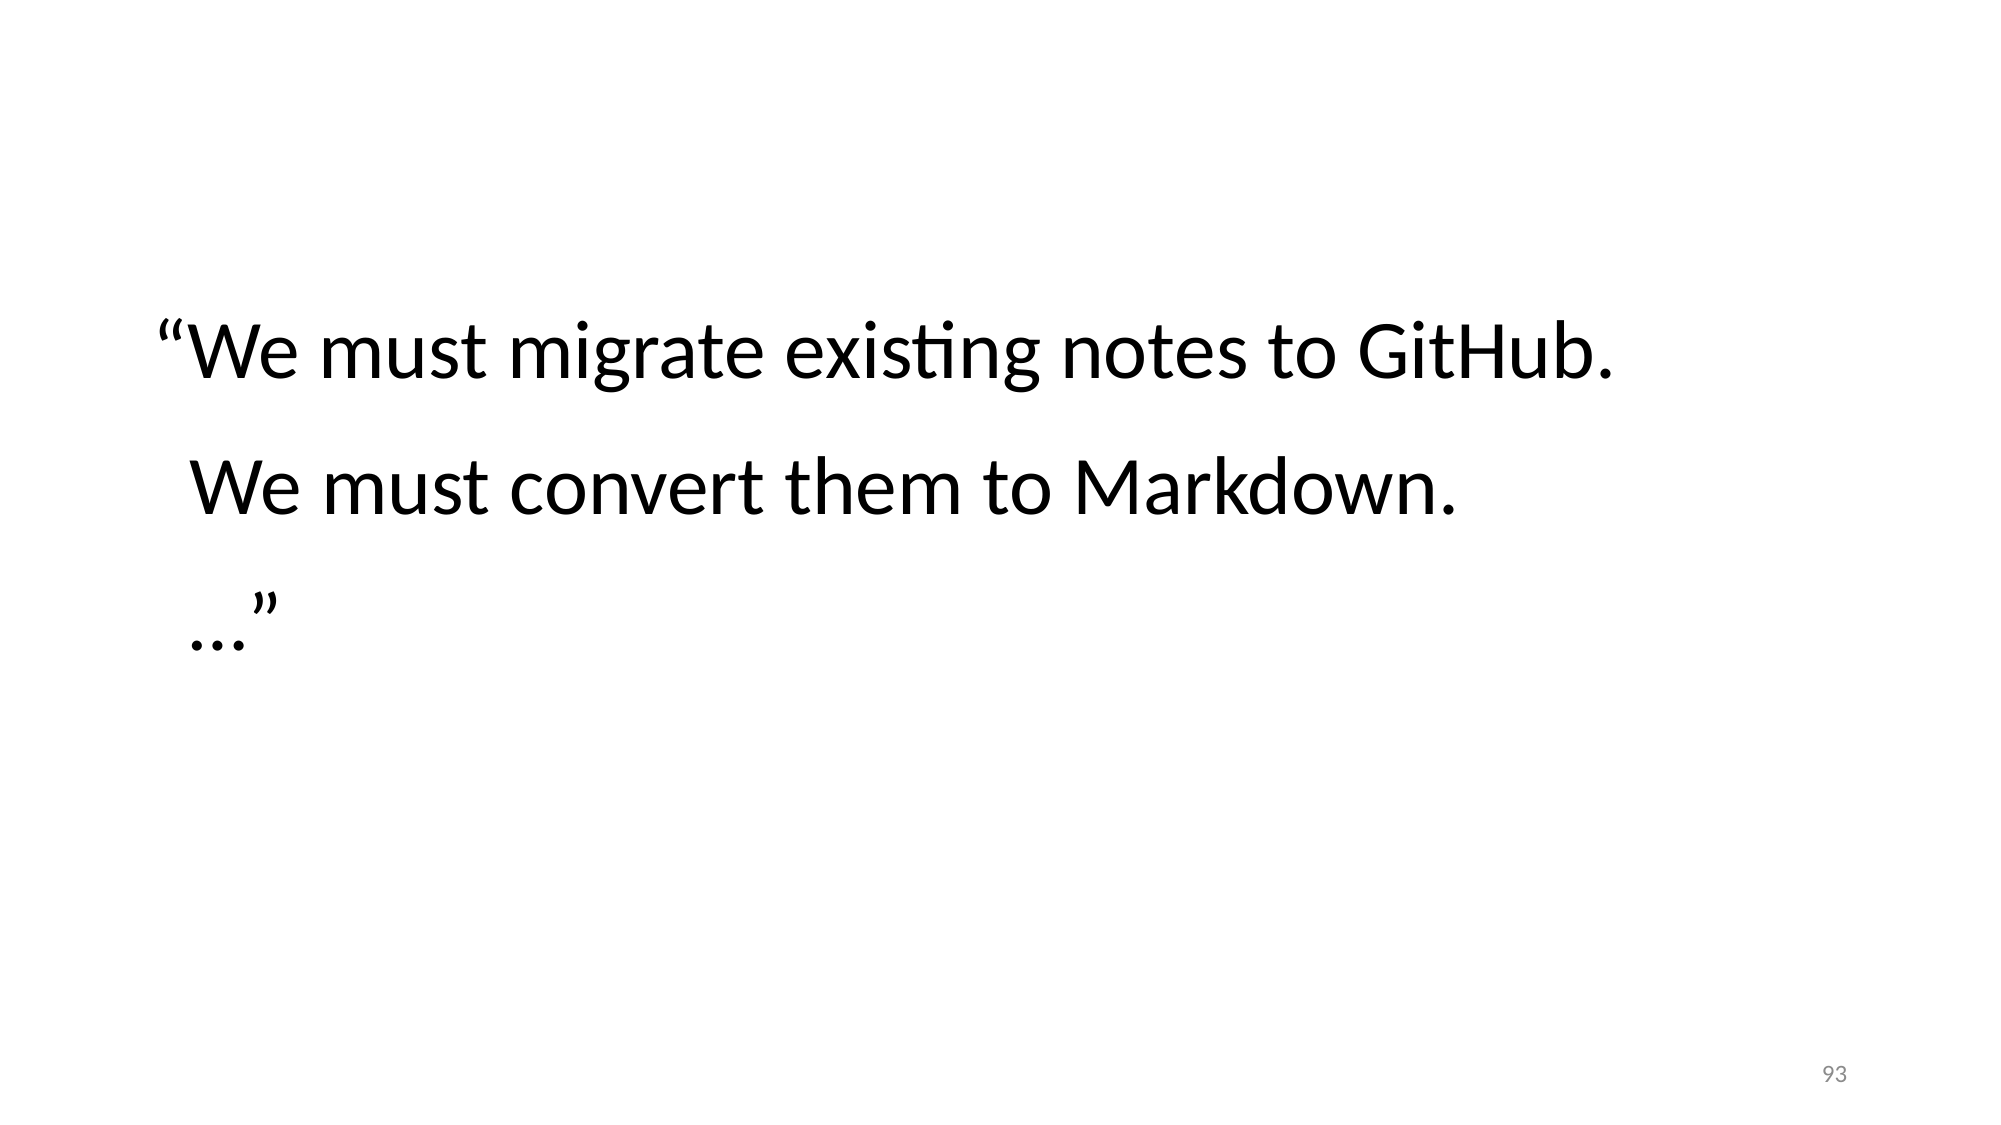

“We must migrate existing notes to GitHub.
  We must convert them to Markdown.
  …”
93